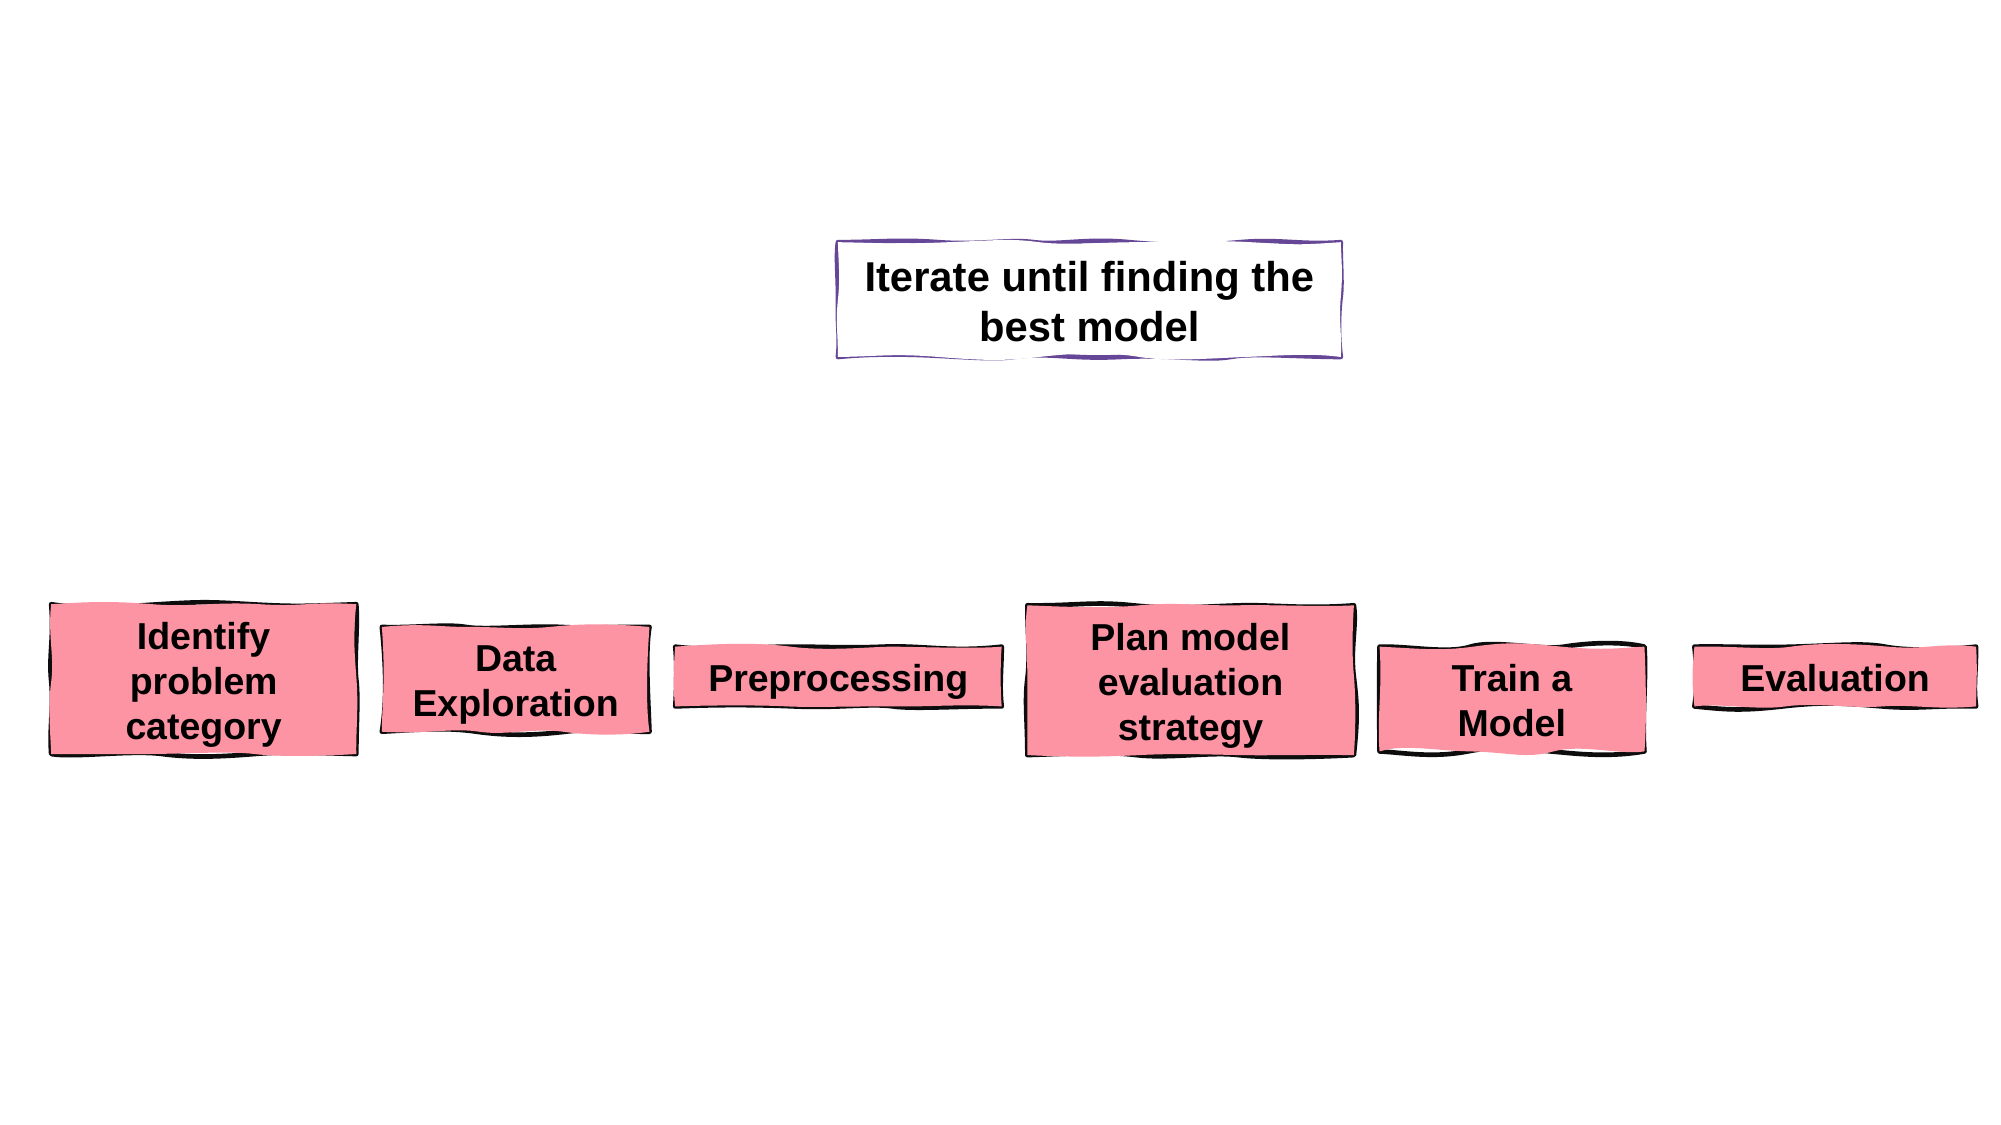

Iterate until finding the best model
Identify problem category
Plan model evaluation strategy
Data Exploration
Preprocessing
Train a Model
Evaluation